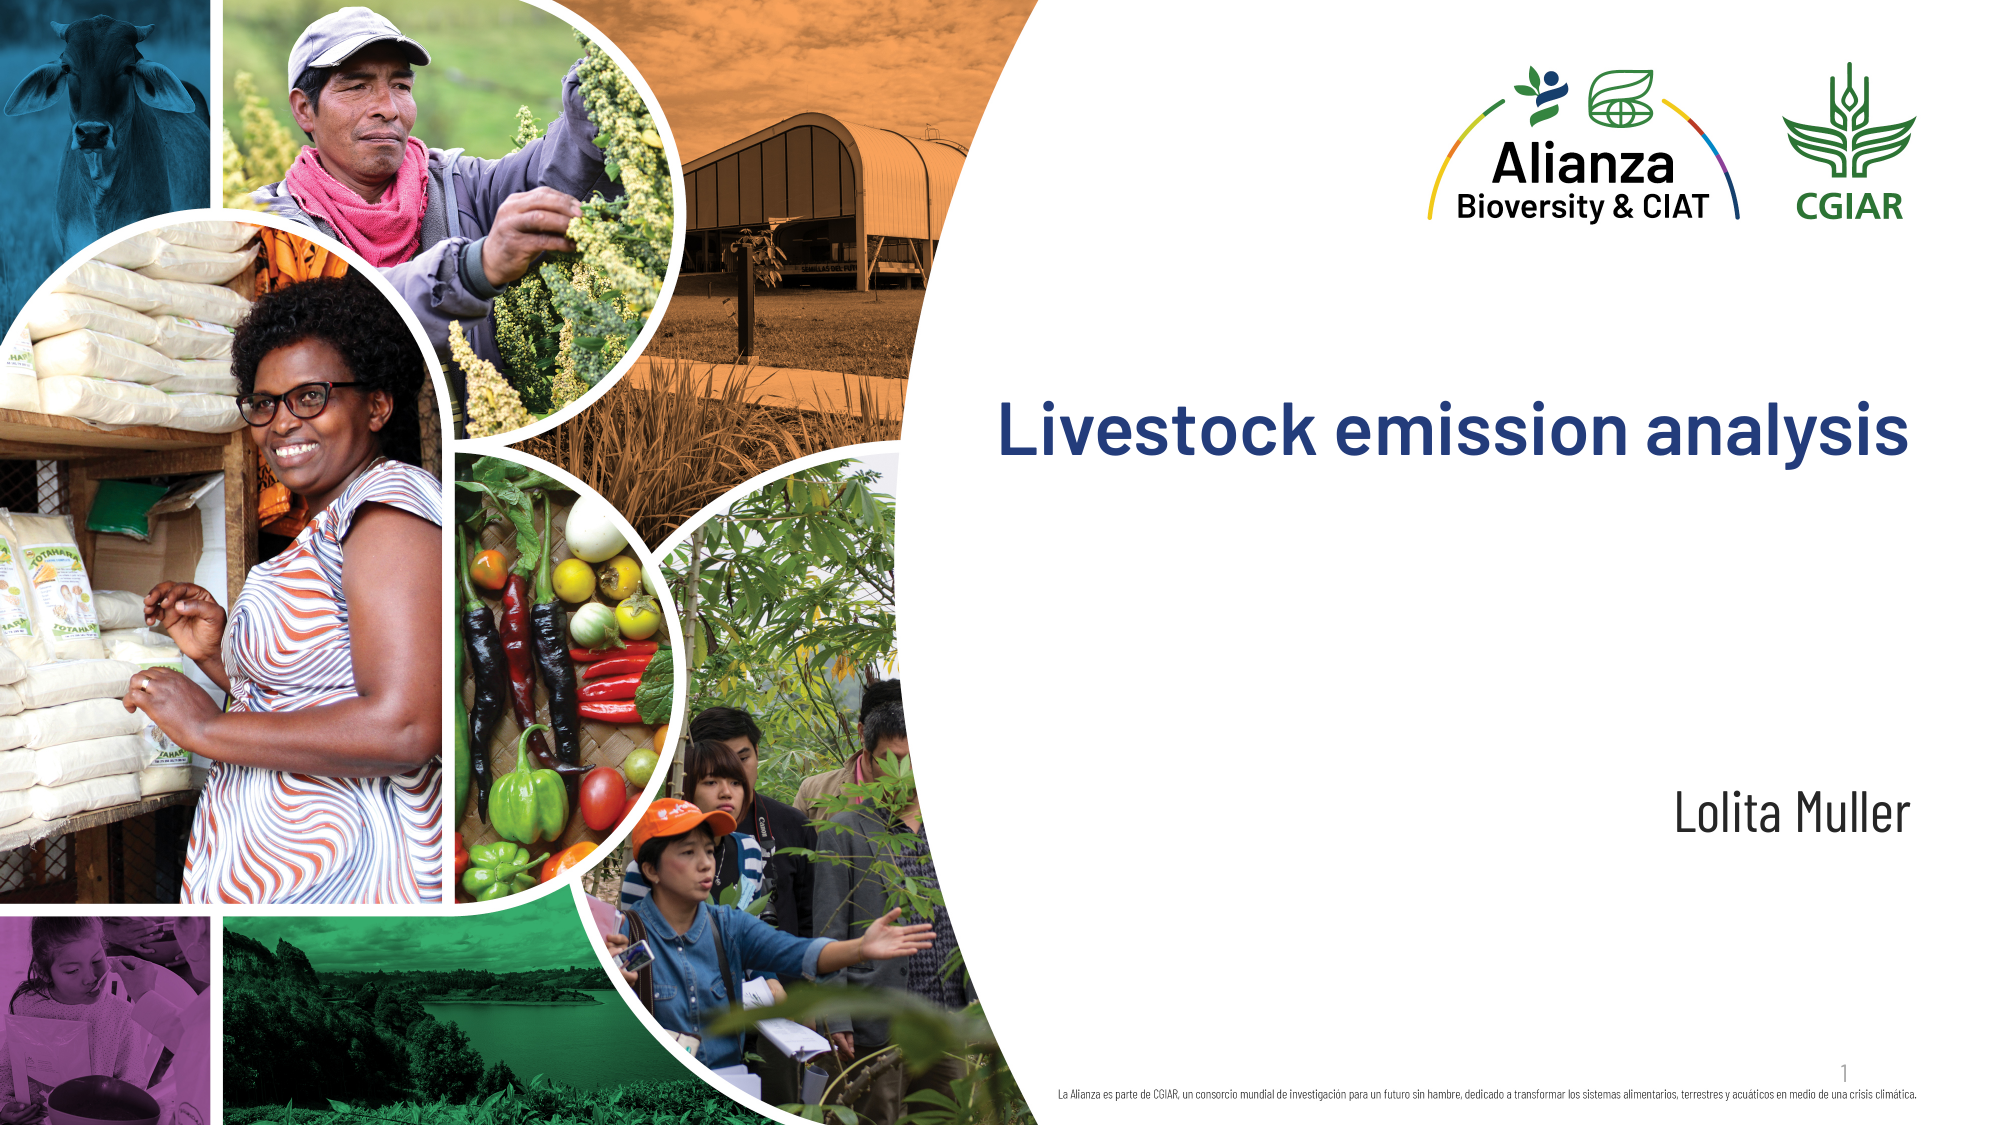

# Livestock emission analysis
Lolita Muller
1